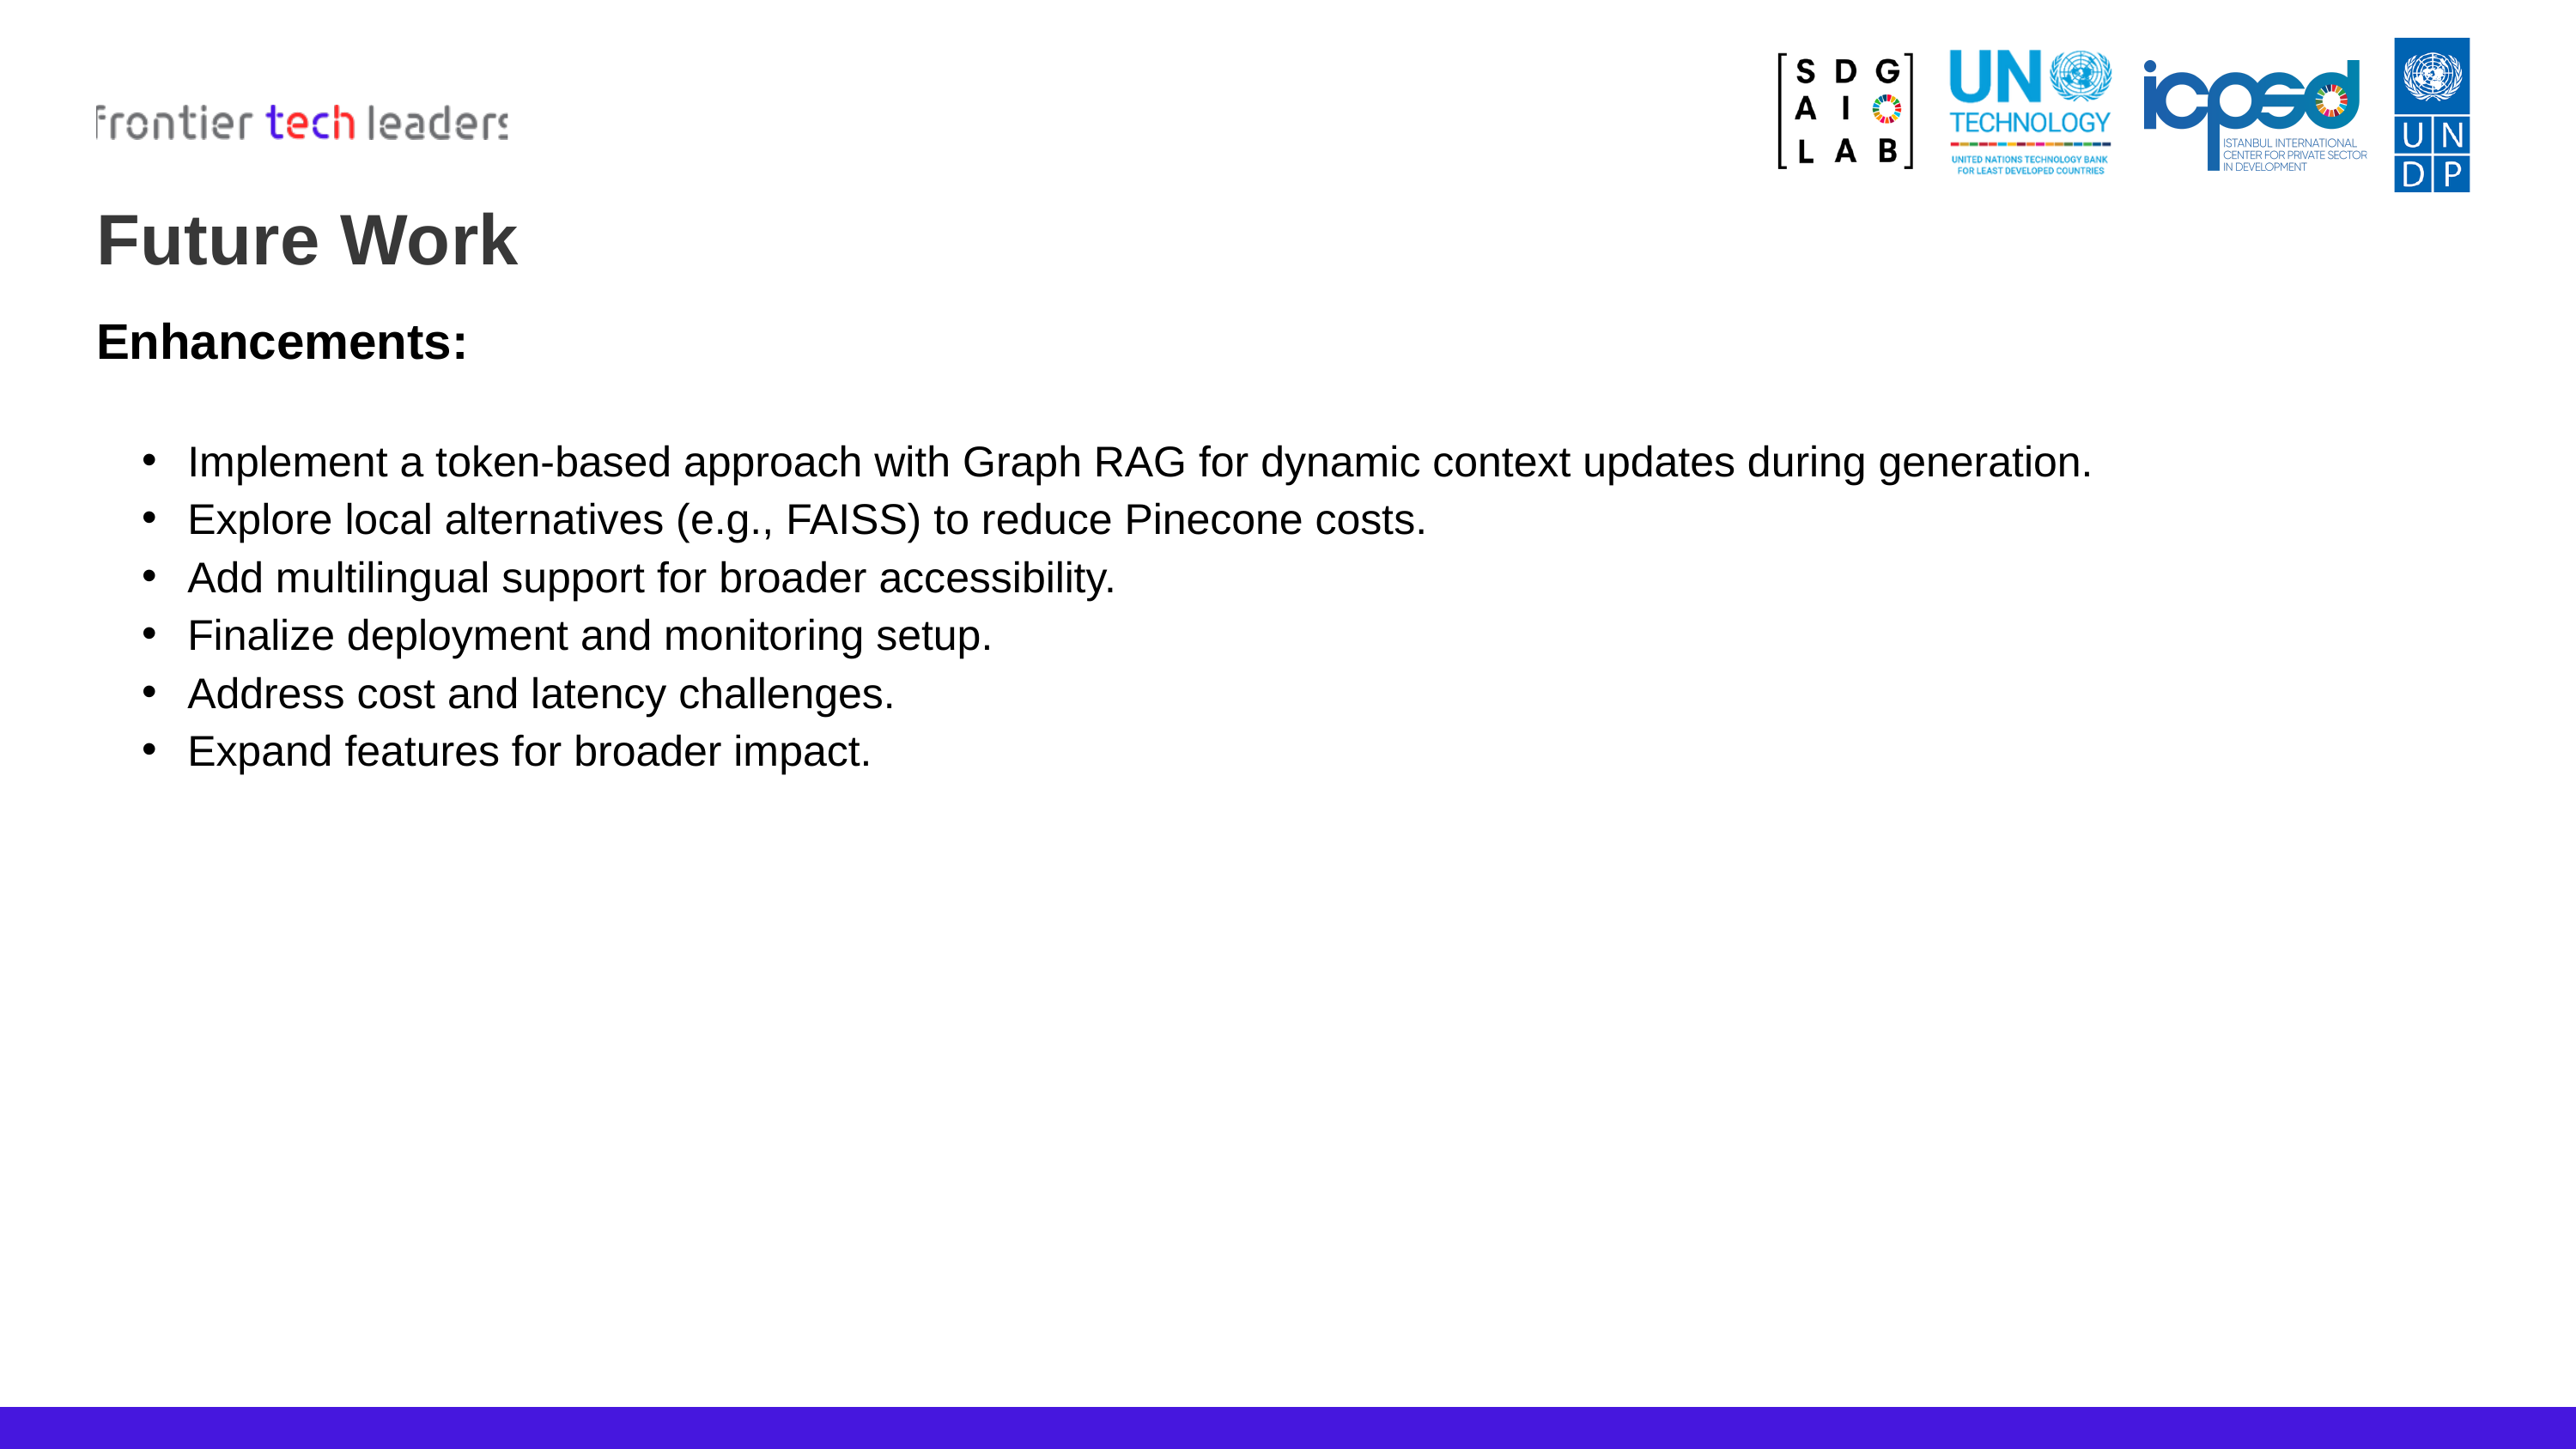

Future Work
Enhancements:

Implement a token-based approach with Graph RAG for dynamic context updates during generation.
Explore local alternatives (e.g., FAISS) to reduce Pinecone costs.
Add multilingual support for broader accessibility.
Finalize deployment and monitoring setup.
Address cost and latency challenges.
Expand features for broader impact.